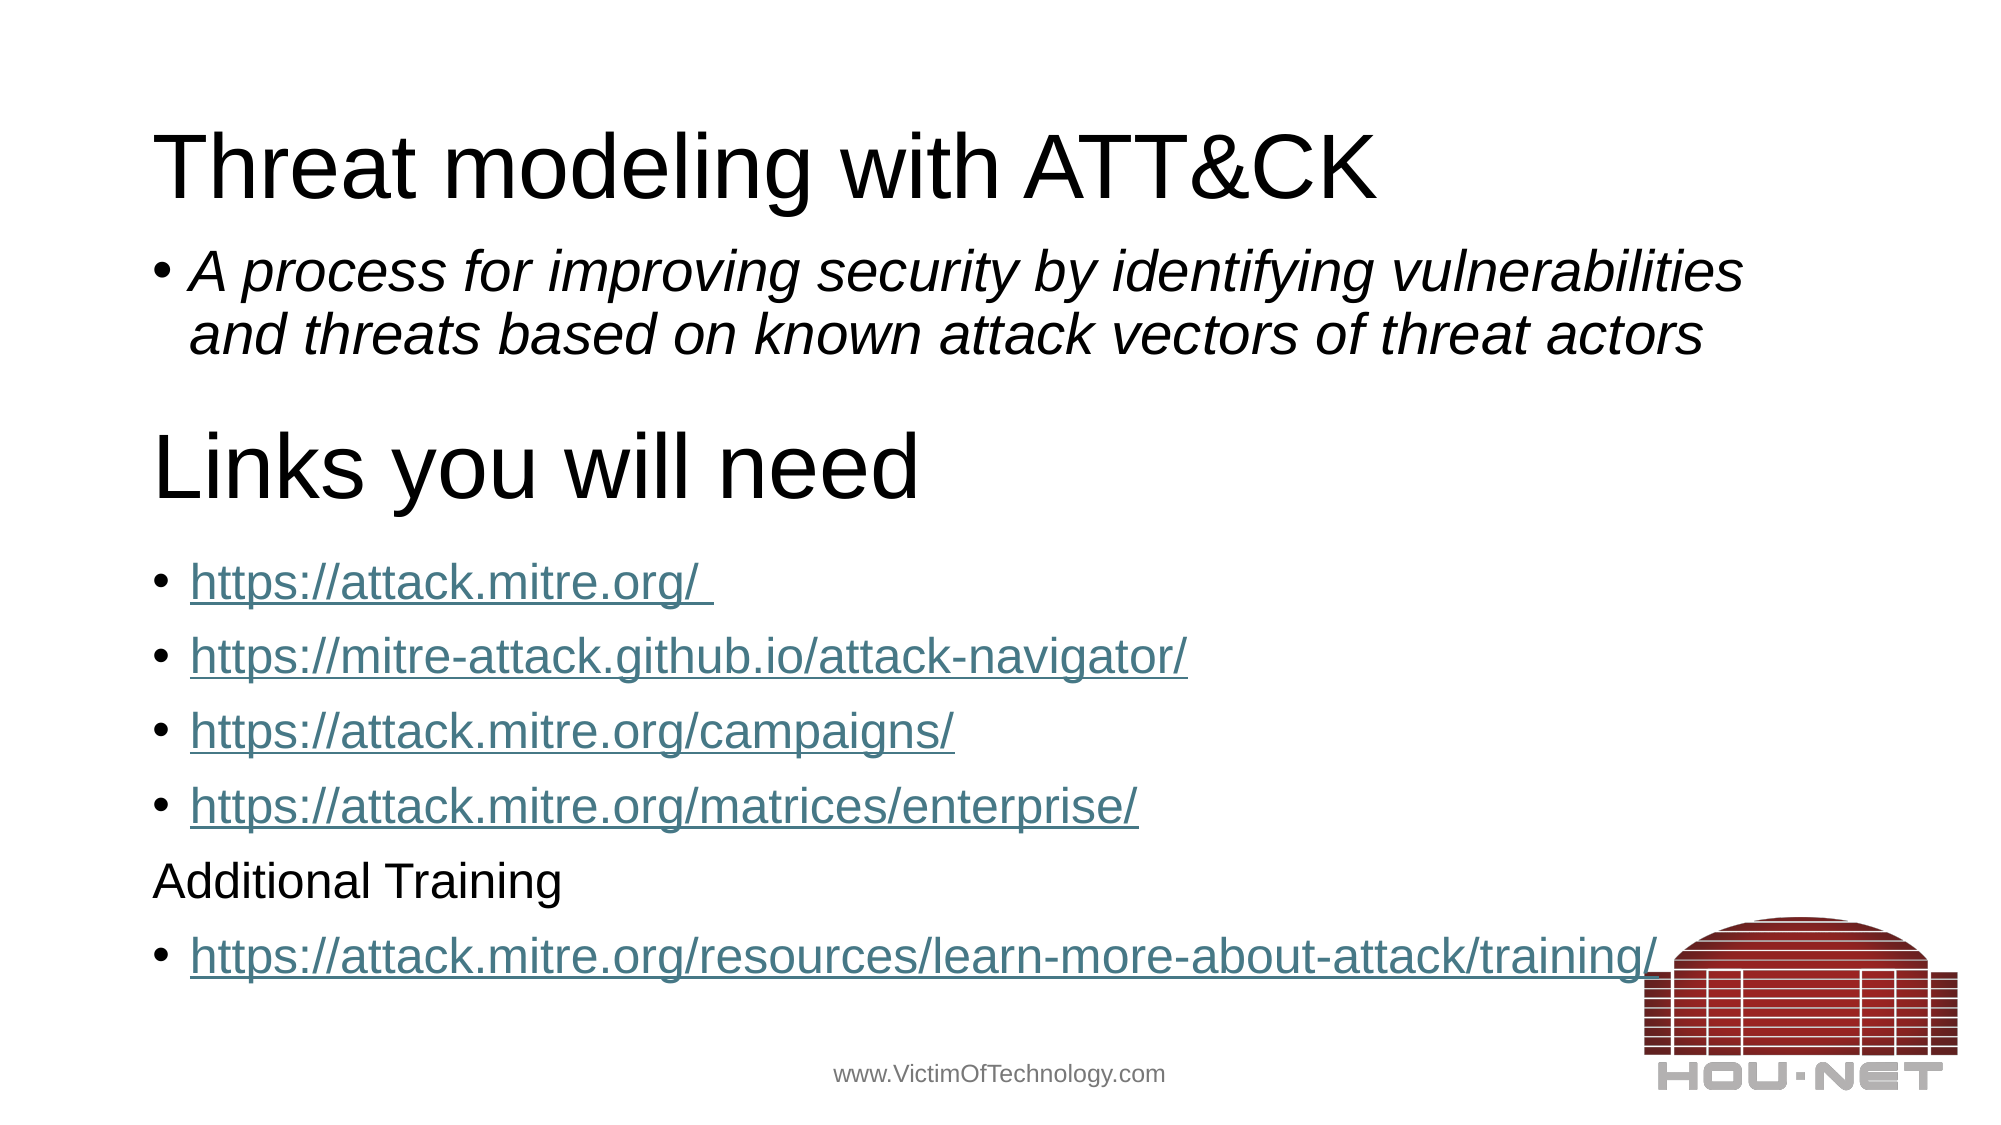

# Threat modeling with ATT&CK
A process for improving security by identifying vulnerabilities and threats based on known attack vectors of threat actors

https://attack.mitre.org/
https://mitre-attack.github.io/attack-navigator/
https://attack.mitre.org/campaigns/
https://attack.mitre.org/matrices/enterprise/
Additional Training
https://attack.mitre.org/resources/learn-more-about-attack/training/

Links you will need
www.VictimOfTechnology.com